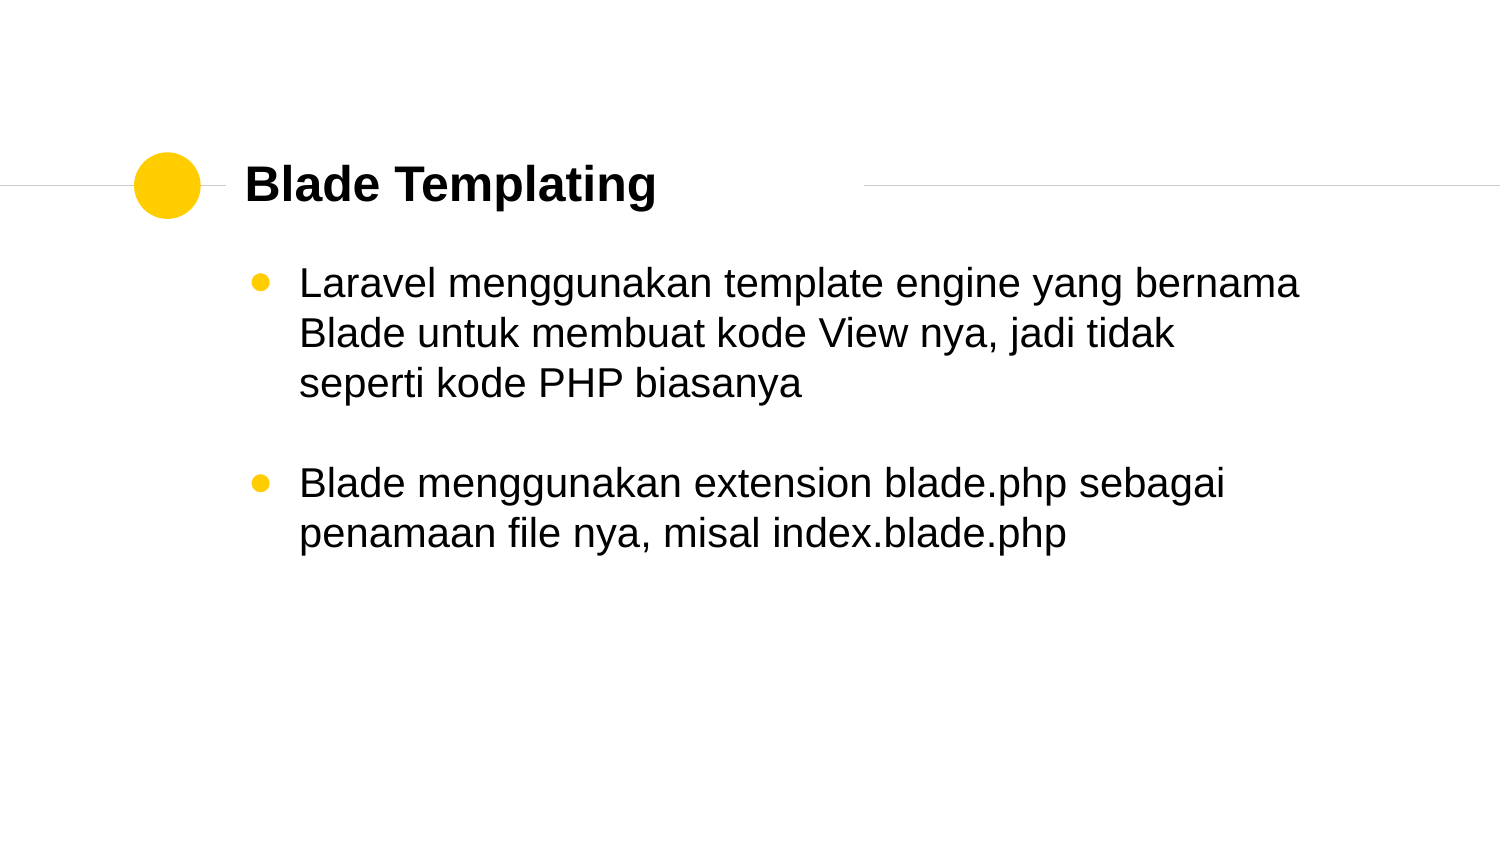

# Blade Templating
Laravel menggunakan template engine yang bernama Blade untuk membuat kode View nya, jadi tidak seperti kode PHP biasanya

Blade menggunakan extension blade.php sebagai penamaan file nya, misal index.blade.php